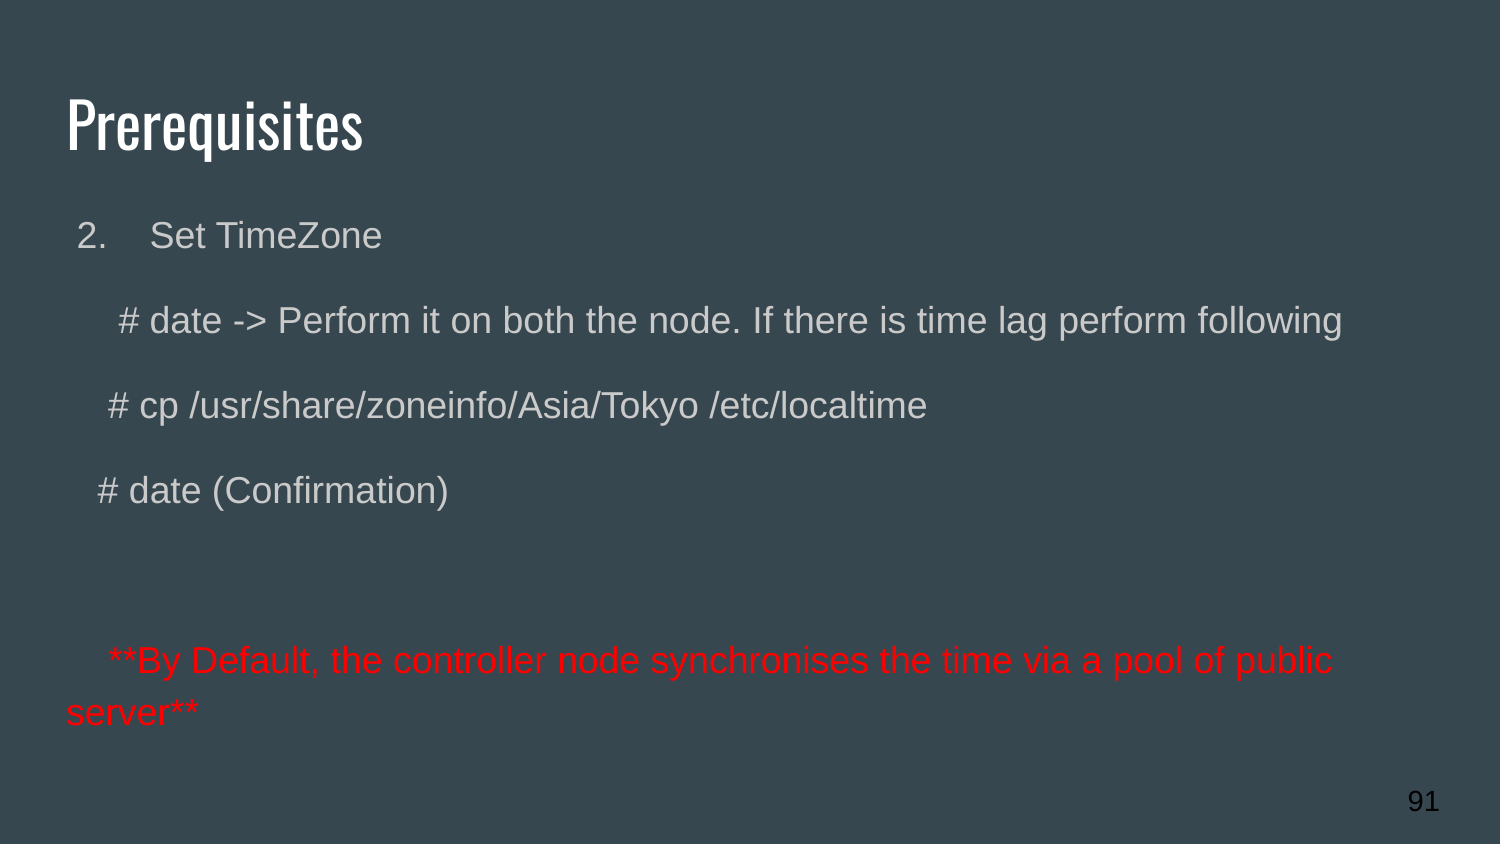

# Prerequisites
 2.    Set TimeZone
     # date -> Perform it on both the node. If there is time lag perform following
    # cp /usr/share/zoneinfo/Asia/Tokyo /etc/localtime
   # date (Confirmation)

    **By Default, the controller node synchronises the time via a pool of public server**
91